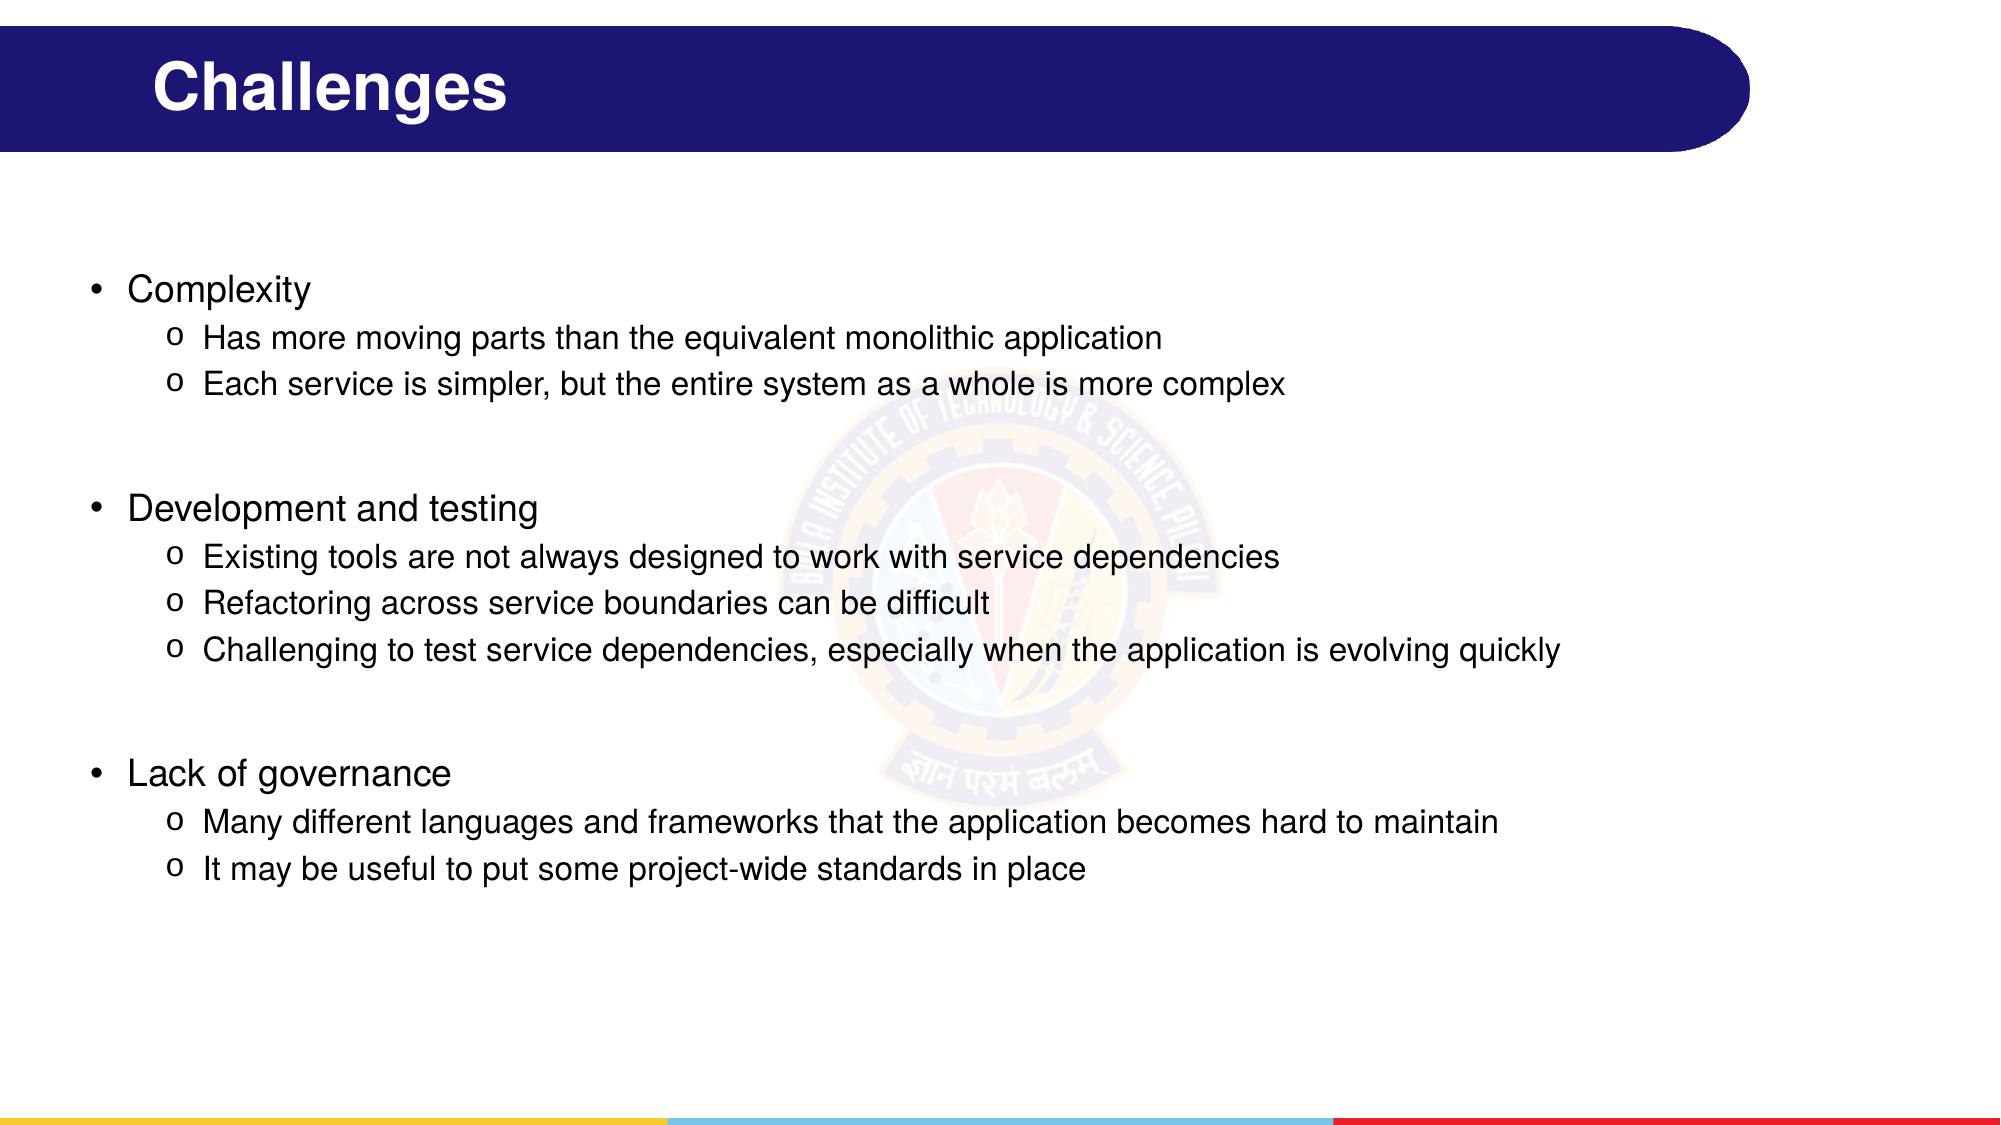

# Challenges

Complexity
Has more moving parts than the equivalent monolithic application
Each service is simpler, but the entire system as a whole is more complex

Development and testing
Existing tools are not always designed to work with service dependencies
Refactoring across service boundaries can be difficult
Challenging to test service dependencies, especially when the application is evolving quickly

Lack of governance
Many different languages and frameworks that the application becomes hard to maintain
It may be useful to put some project-wide standards in place